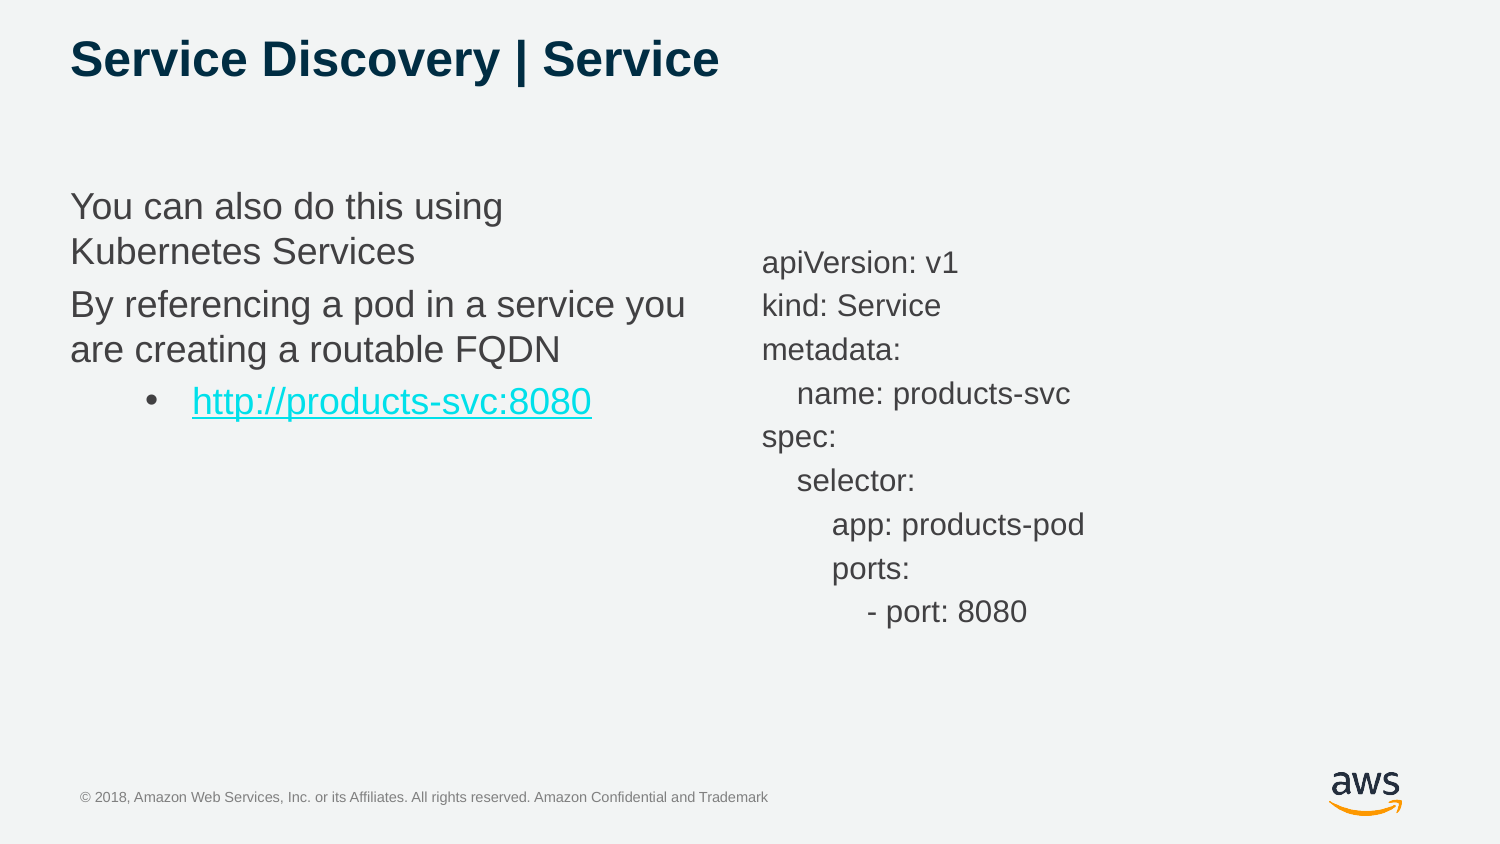

# Service Discovery | Service
You can also do this using Kubernetes Services
By referencing a pod in a service you are creating a routable FQDN
http://products-svc:8080
apiVersion: v1
kind: Service
metadata:
    name: products-svc
spec:
    selector:
        app: products-pod
        ports:
            - port: 8080